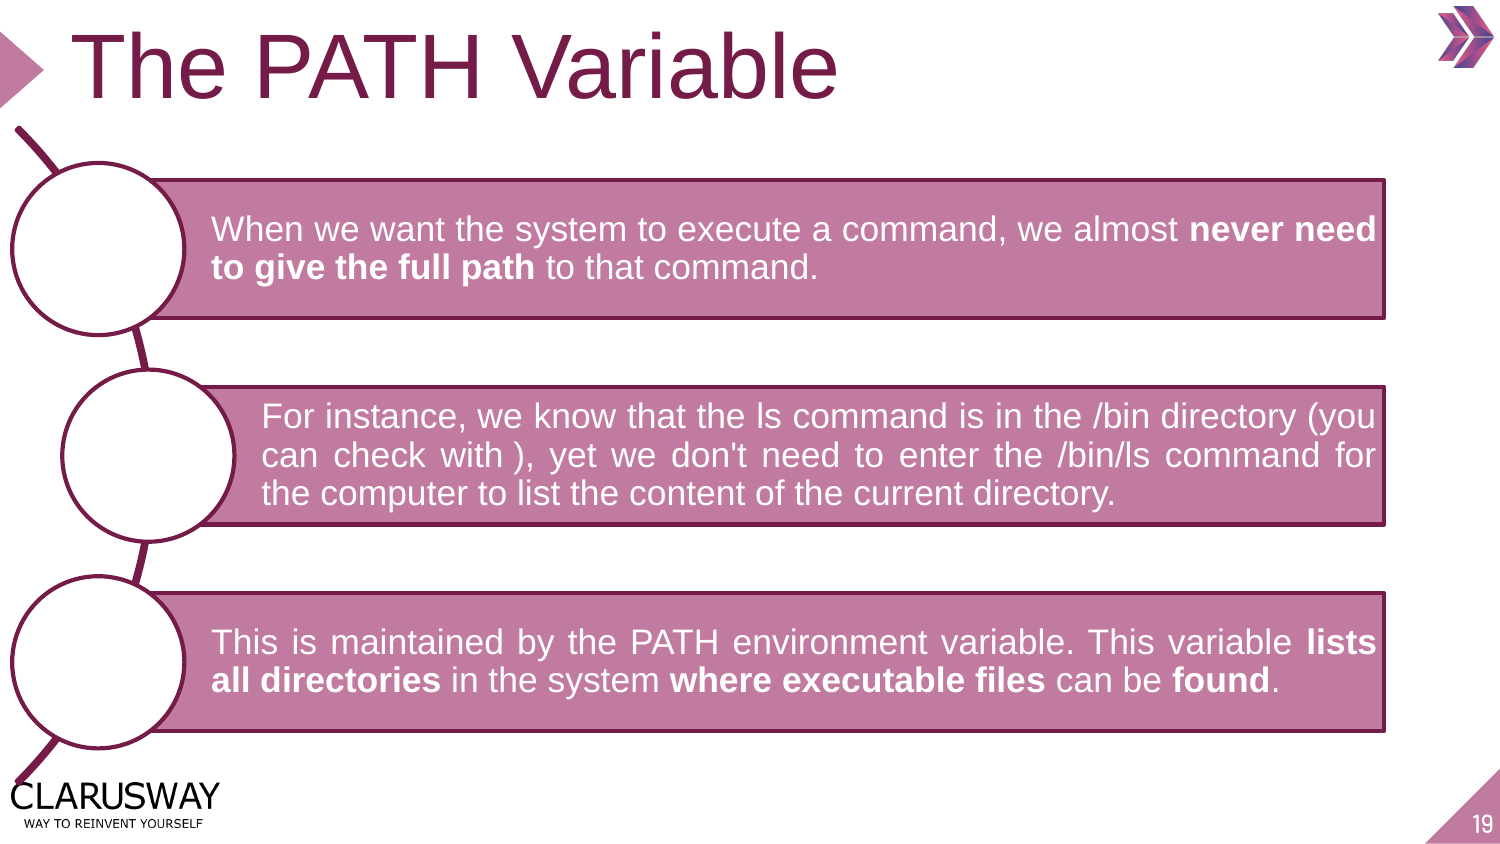

When we want the system to execute a command, we almost never need to give the full path to that command.

For instance, we know that the ls command is in the /bin directory (you can check with ), yet we don't need to enter the /bin/ls command for the computer to list the content of the current directory.

This is maintained by the PATH environment variable. This variable lists all directories in the system where executable files can be found.
# The PATH Variable
19